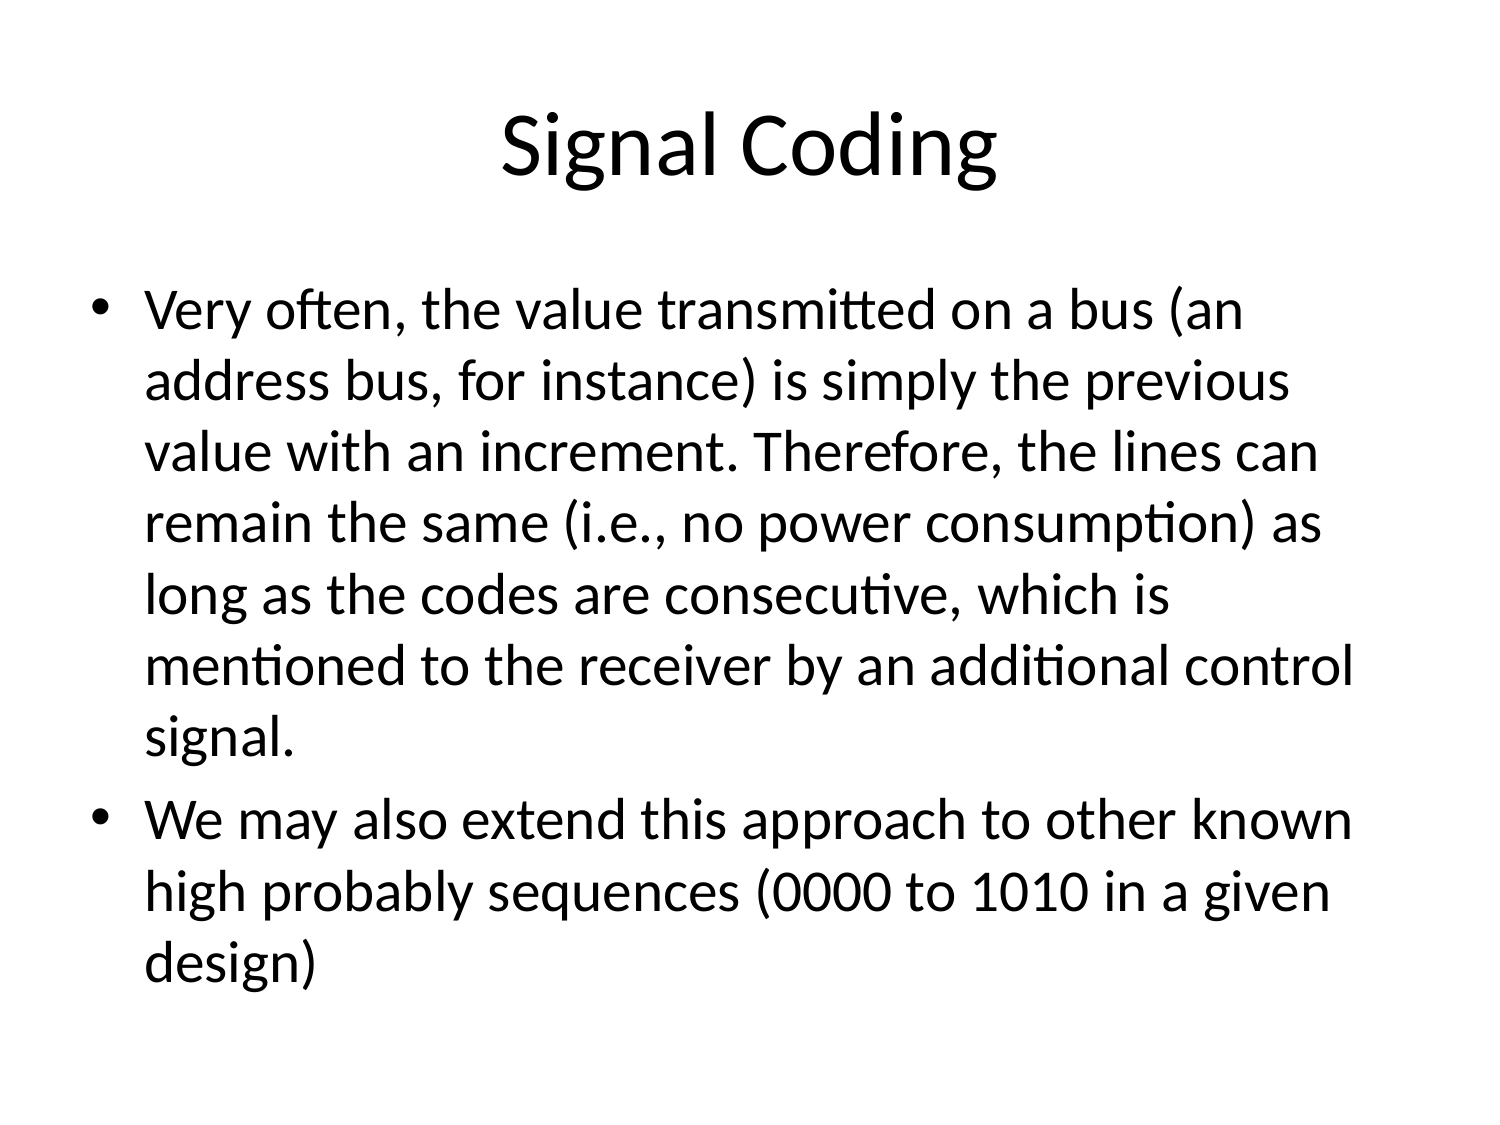

# Signal Coding
Very often, the value transmitted on a bus (an address bus, for instance) is simply the previous value with an increment. Therefore, the lines can remain the same (i.e., no power consumption) as long as the codes are consecutive, which is mentioned to the receiver by an additional control signal.
We may also extend this approach to other known high probably sequences (0000 to 1010 in a given design)